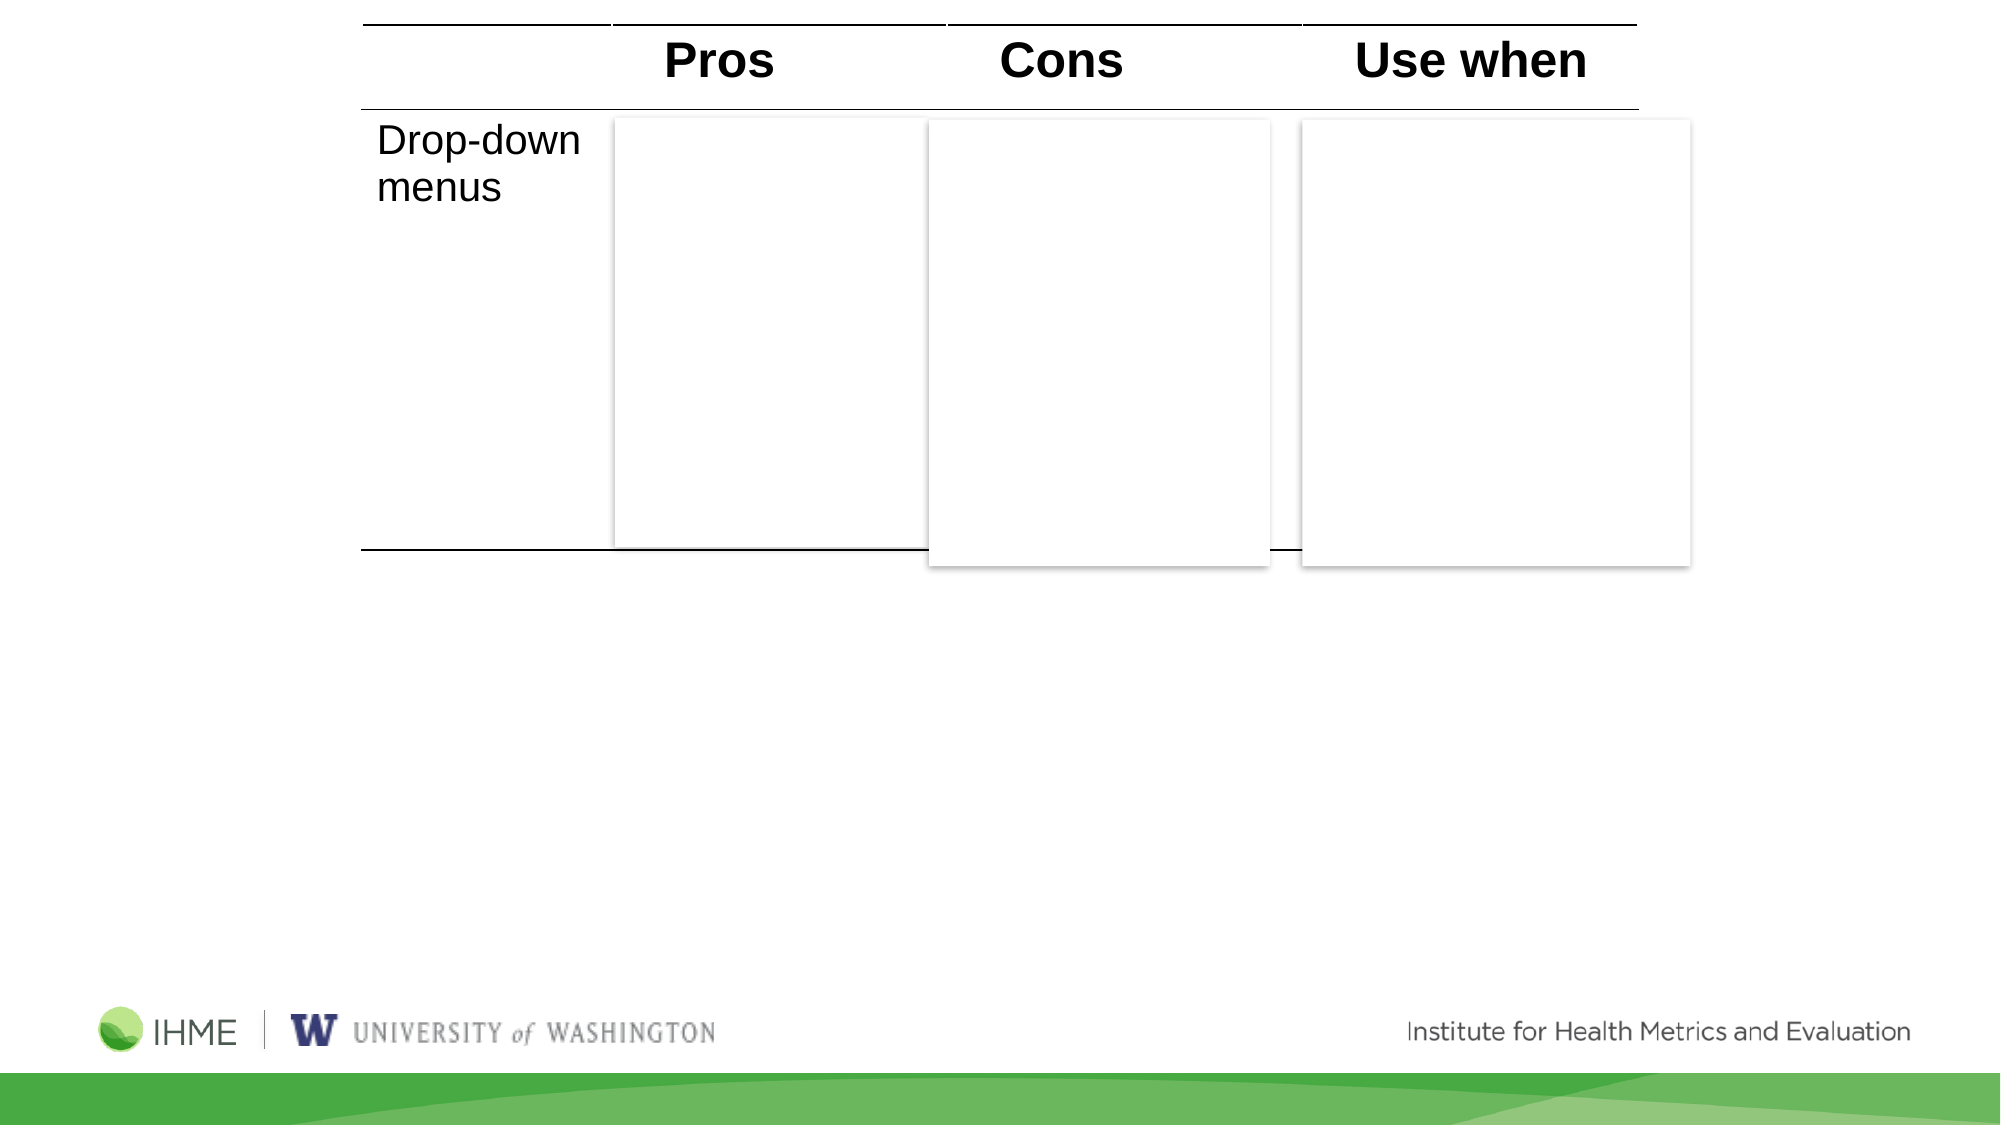

|  | Pros | Cons | Use when |
| --- | --- | --- | --- |
| Drop-down menus | Easy Good learning tool | Slow Scripting: Extra step May lose commands Limited functionality | Learning Building tricky commands (e.g. graphs) |